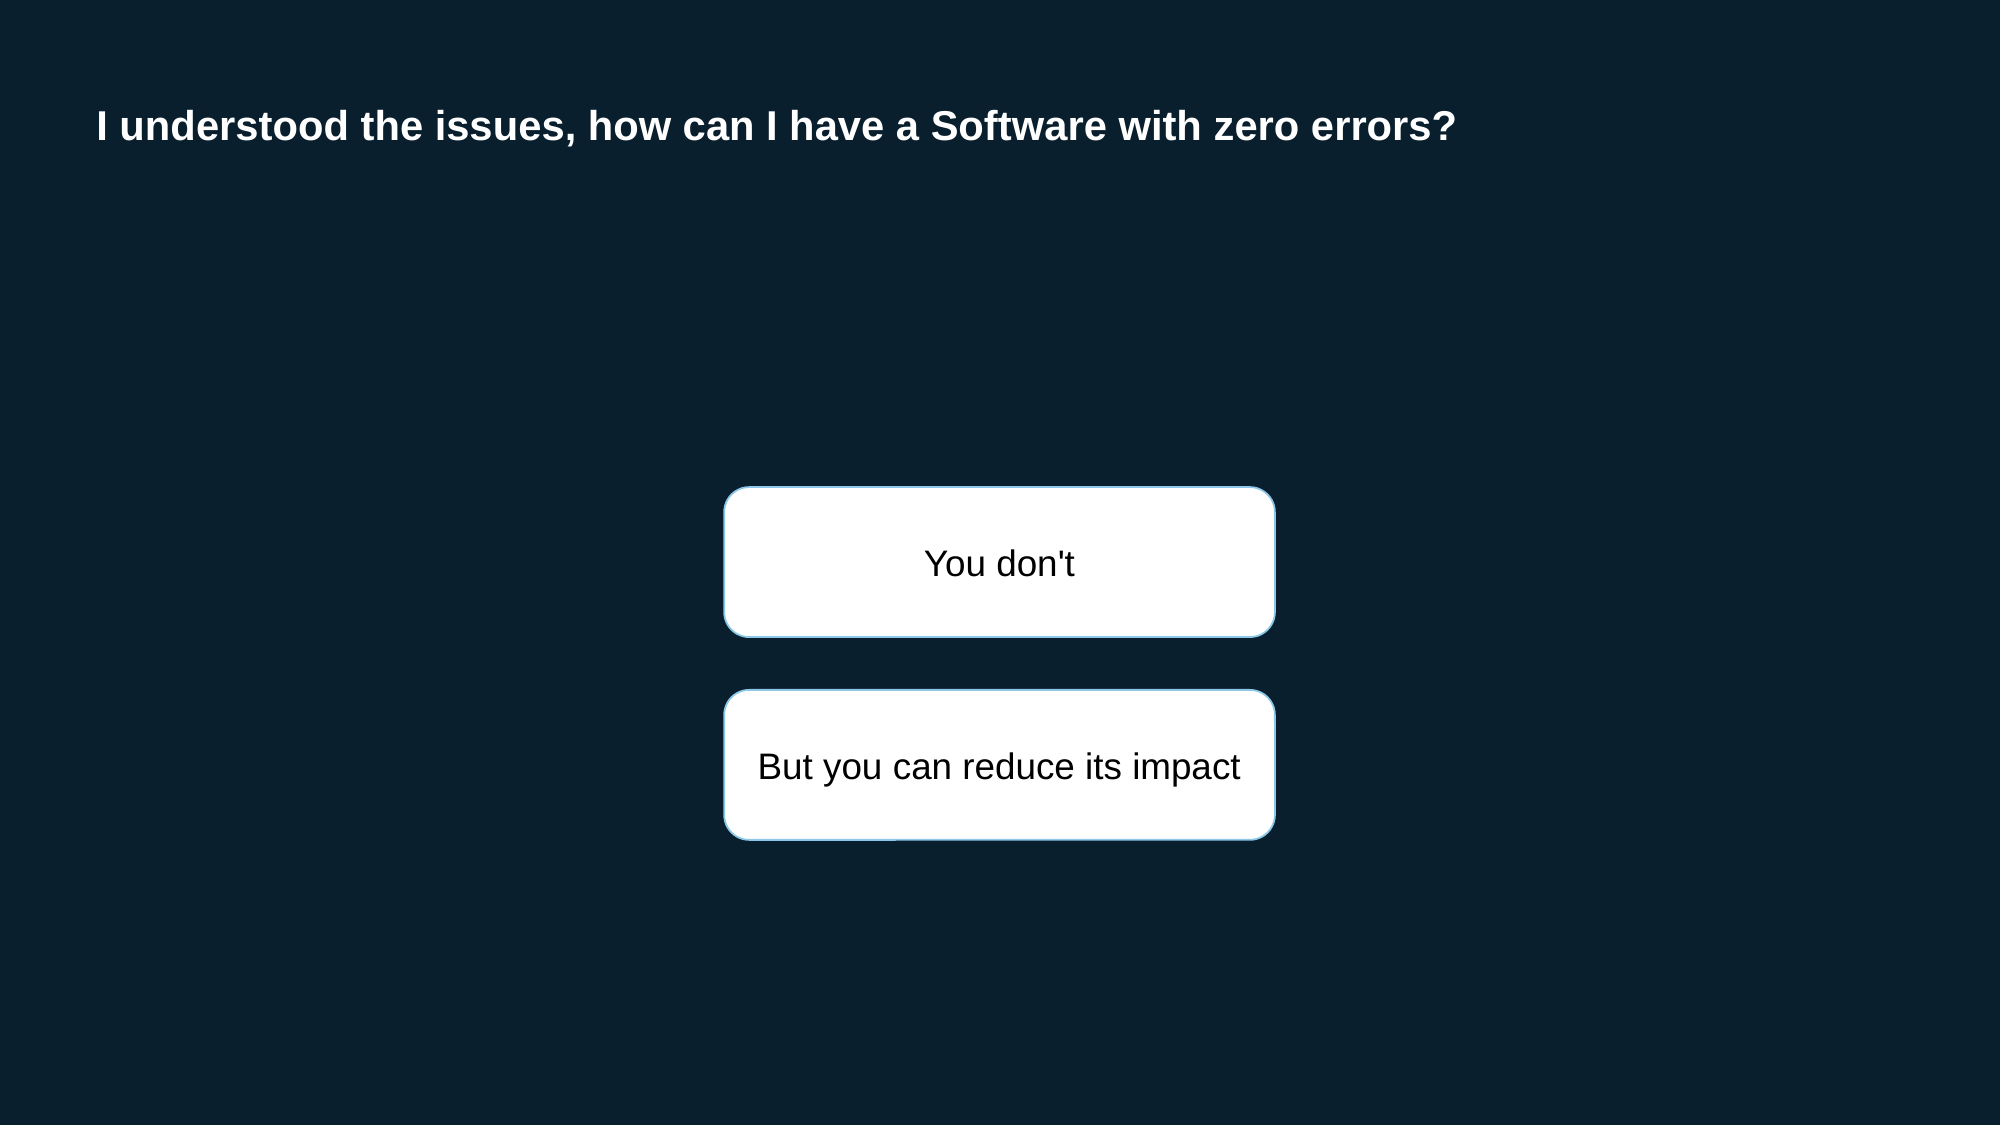

# I understood the issues, how can I have a Software with zero errors?
You don't
But you can reduce its impact